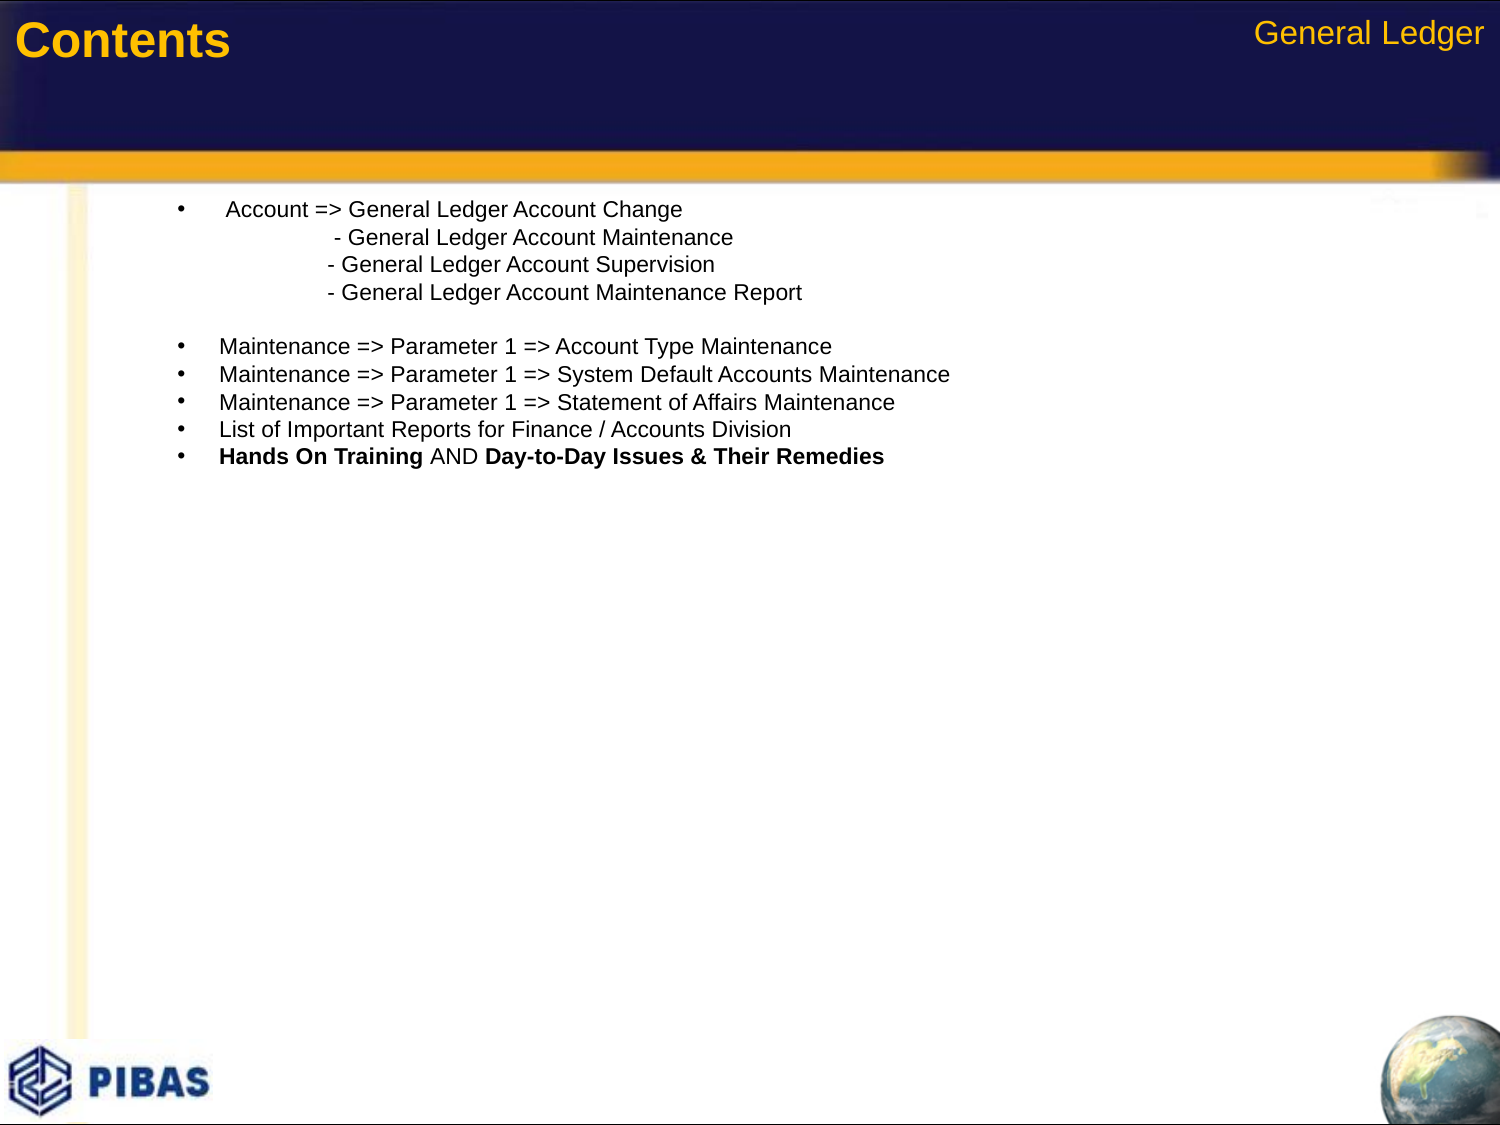

General Ledger
Contents
  Account => General Ledger Account Change
	 - General Ledger Account Maintenance
	- General Ledger Account Supervision
	- General Ledger Account Maintenance Report

 Maintenance => Parameter 1 => Account Type Maintenance
 Maintenance => Parameter 1 => System Default Accounts Maintenance
 Maintenance => Parameter 1 => Statement of Affairs Maintenance
 List of Important Reports for Finance / Accounts Division
 Hands On Training AND Day-to-Day Issues & Their Remedies